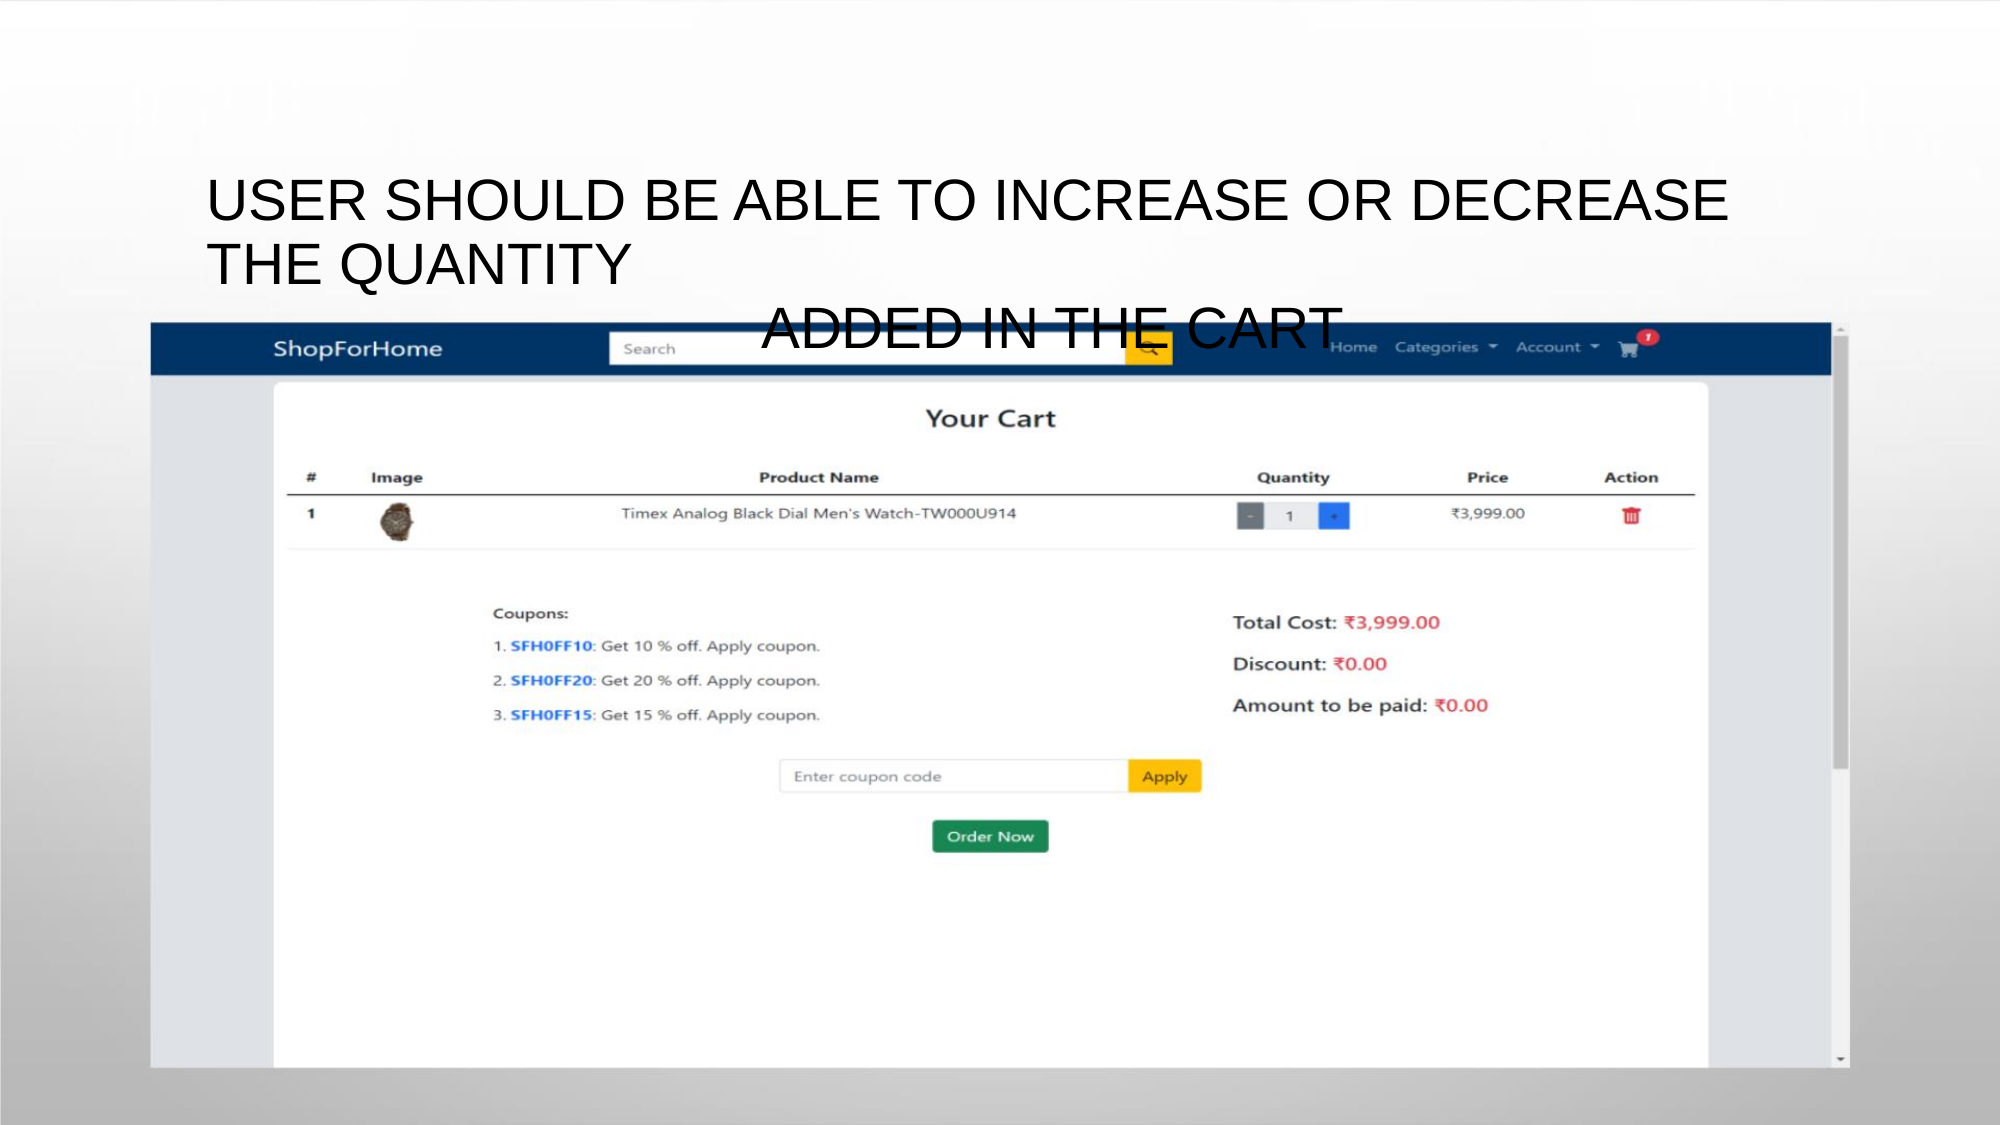

USER SHOULD BE ABLE TO INCREASE OR DECREASE THE QUANTITY
ADDED IN THE CART